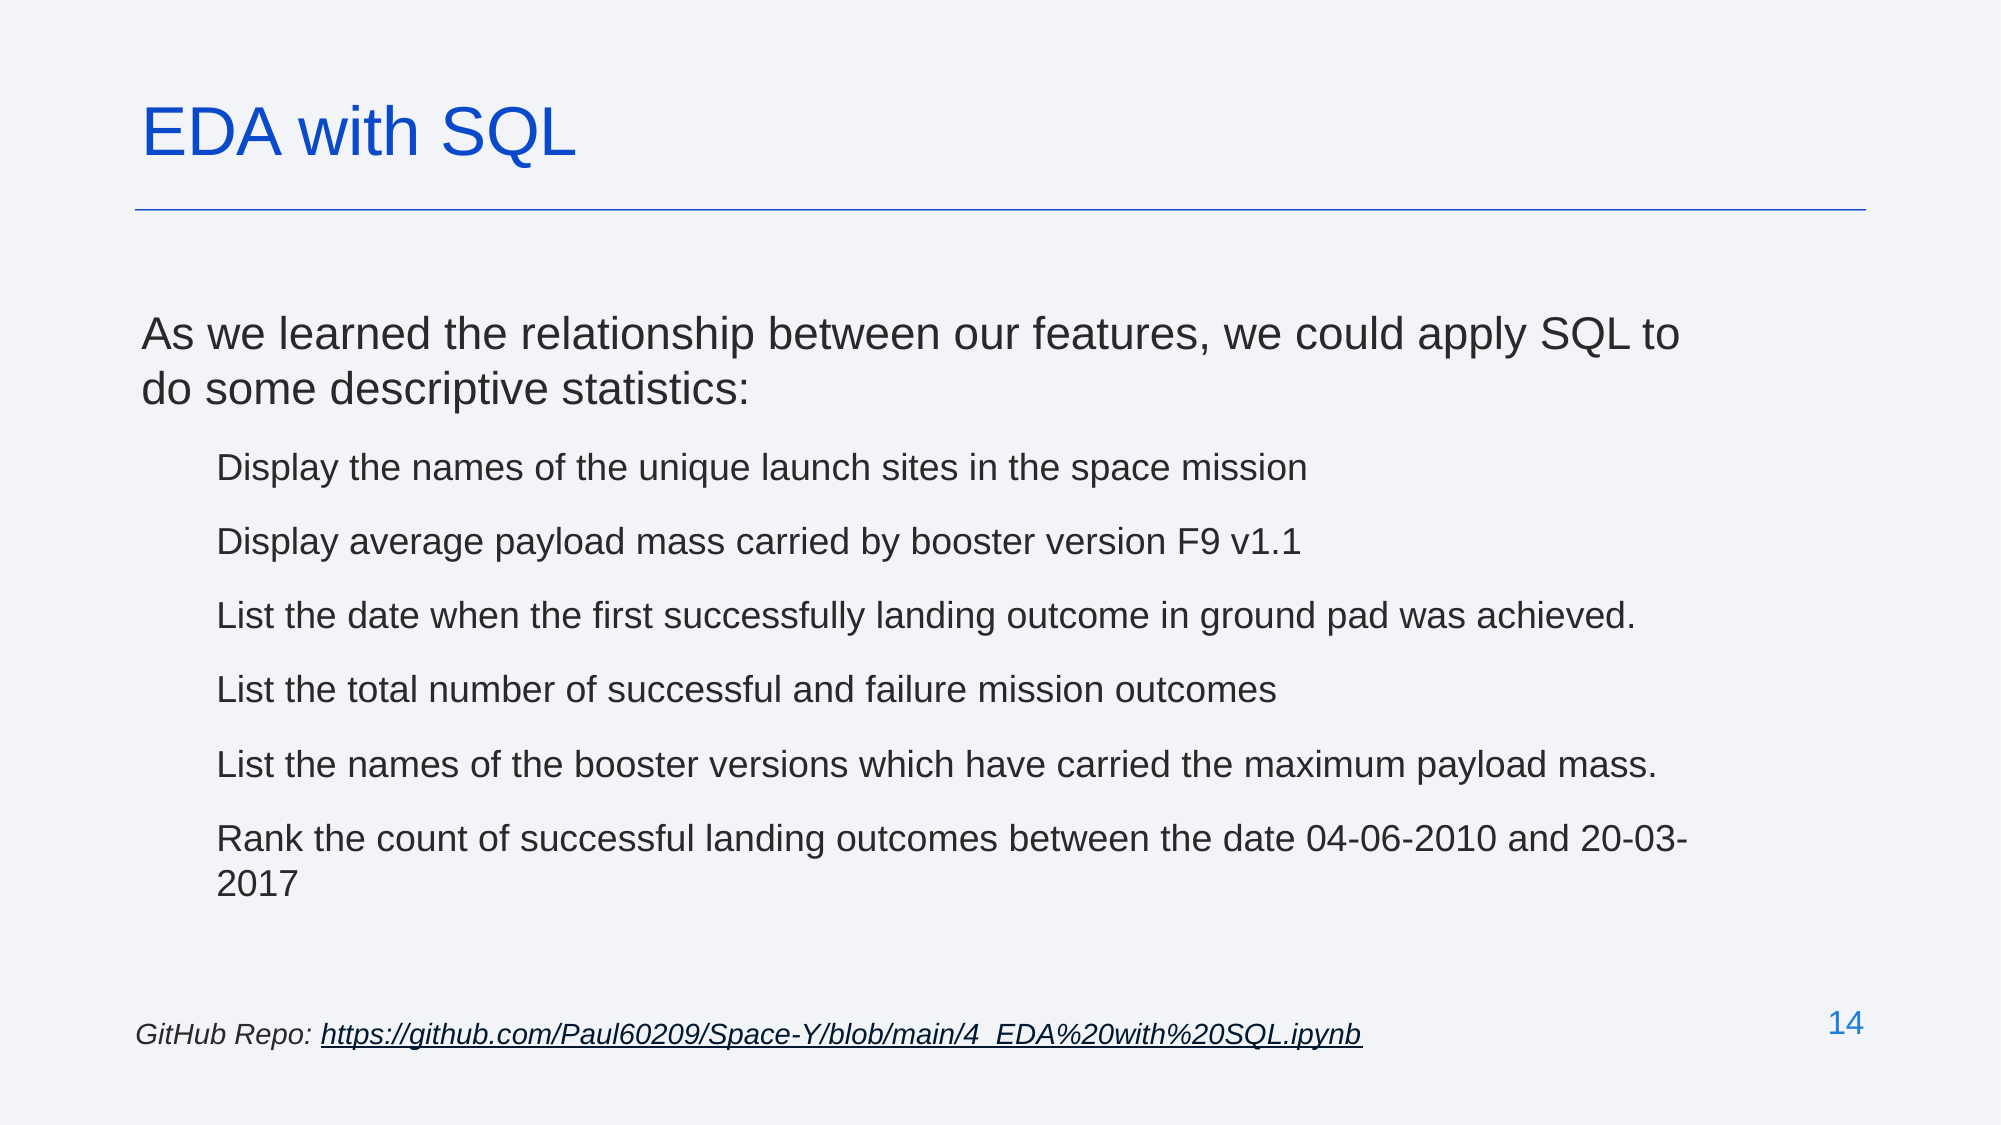

EDA with SQL
As we learned the relationship between our features, we could apply SQL to do some descriptive statistics:
Display the names of the unique launch sites in the space mission
Display average payload mass carried by booster version F9 v1.1
List the date when the first successfully landing outcome in ground pad was achieved.
List the total number of successful and failure mission outcomes
List the names of the booster versions which have carried the maximum payload mass.
Rank the count of successful landing outcomes between the date 04-06-2010 and 20-03-2017
14
GitHub Repo: https://github.com/Paul60209/Space-Y/blob/main/4_EDA%20with%20SQL.ipynb